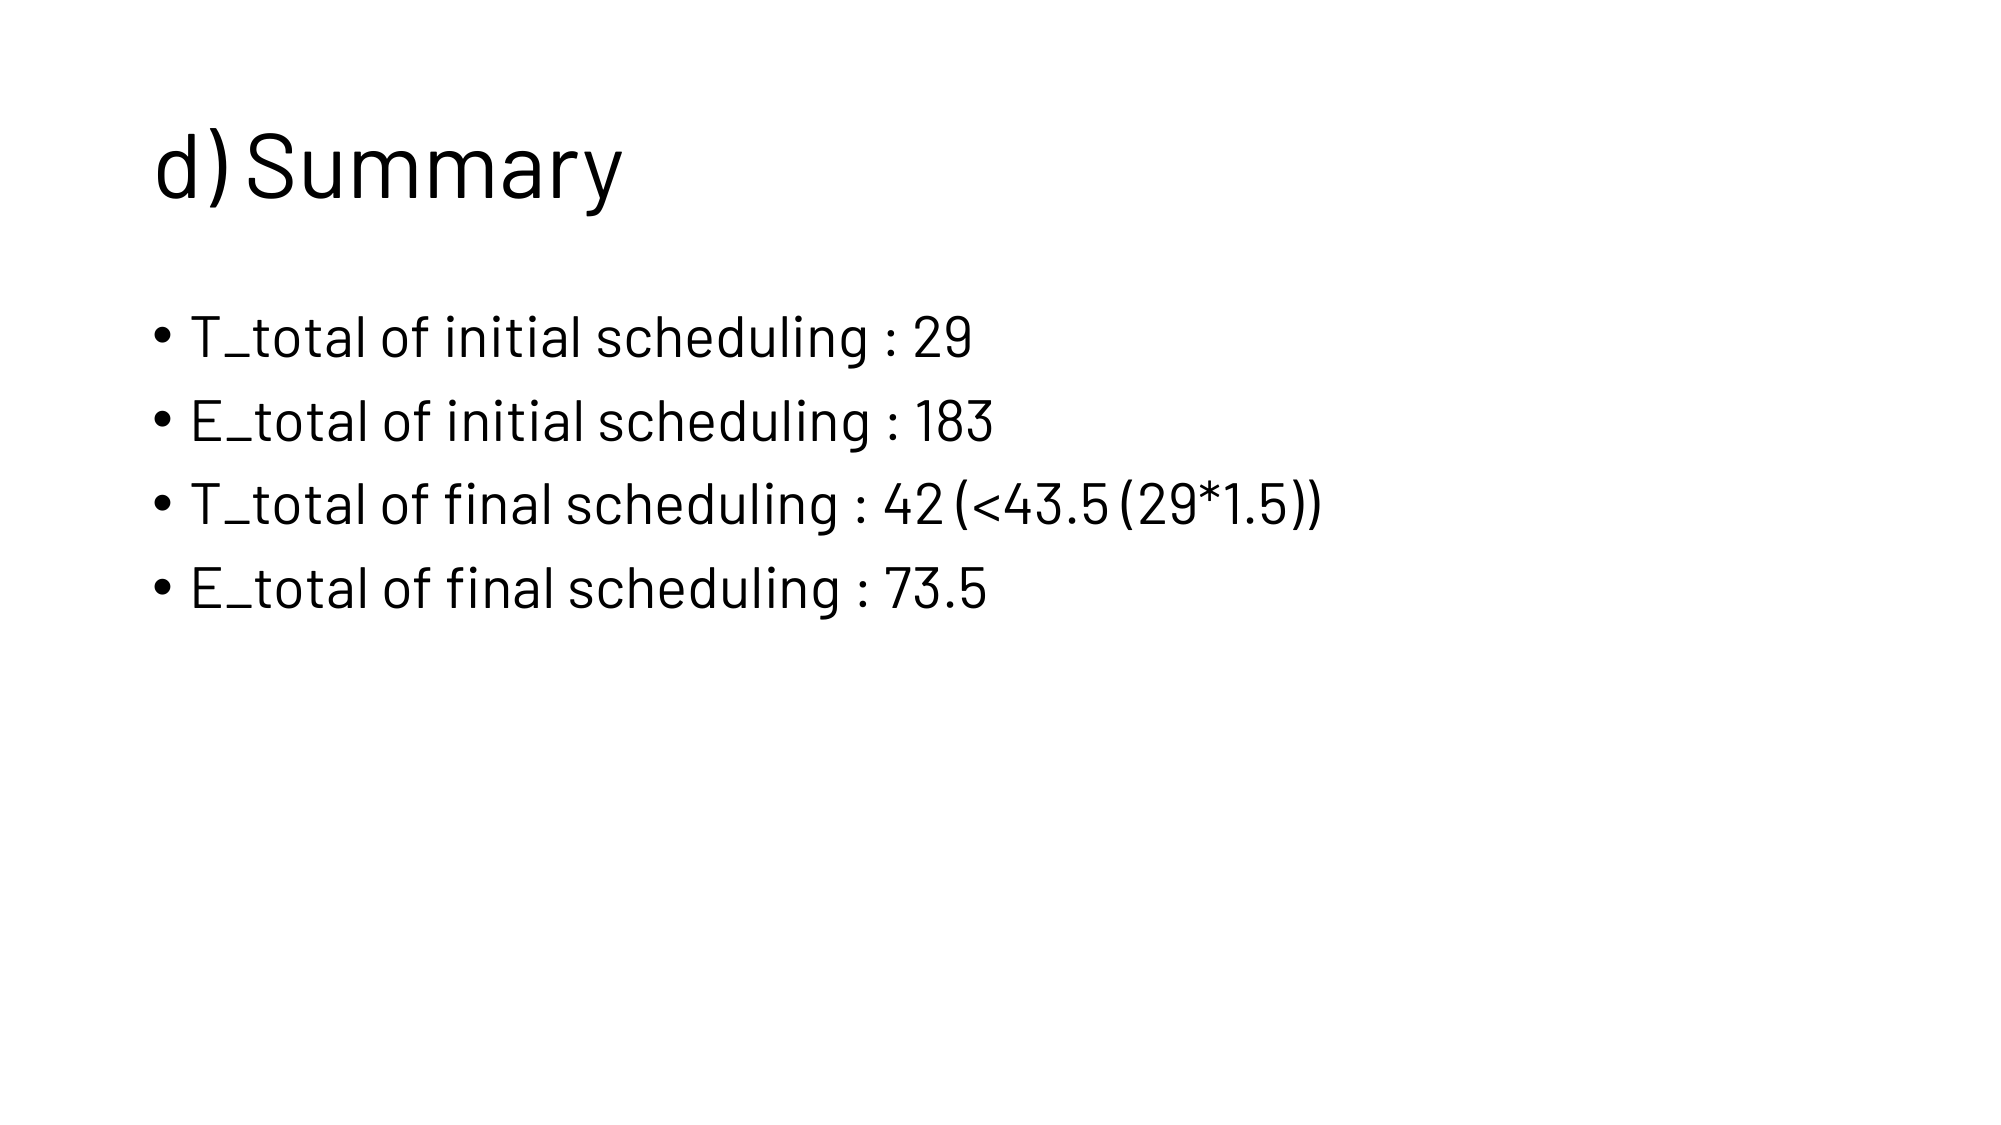

# d) Summary
T_total of initial scheduling : 29
E_total of initial scheduling : 183
T_total of final scheduling : 42 (<43.5 (29*1.5))
E_total of final scheduling : 73.5